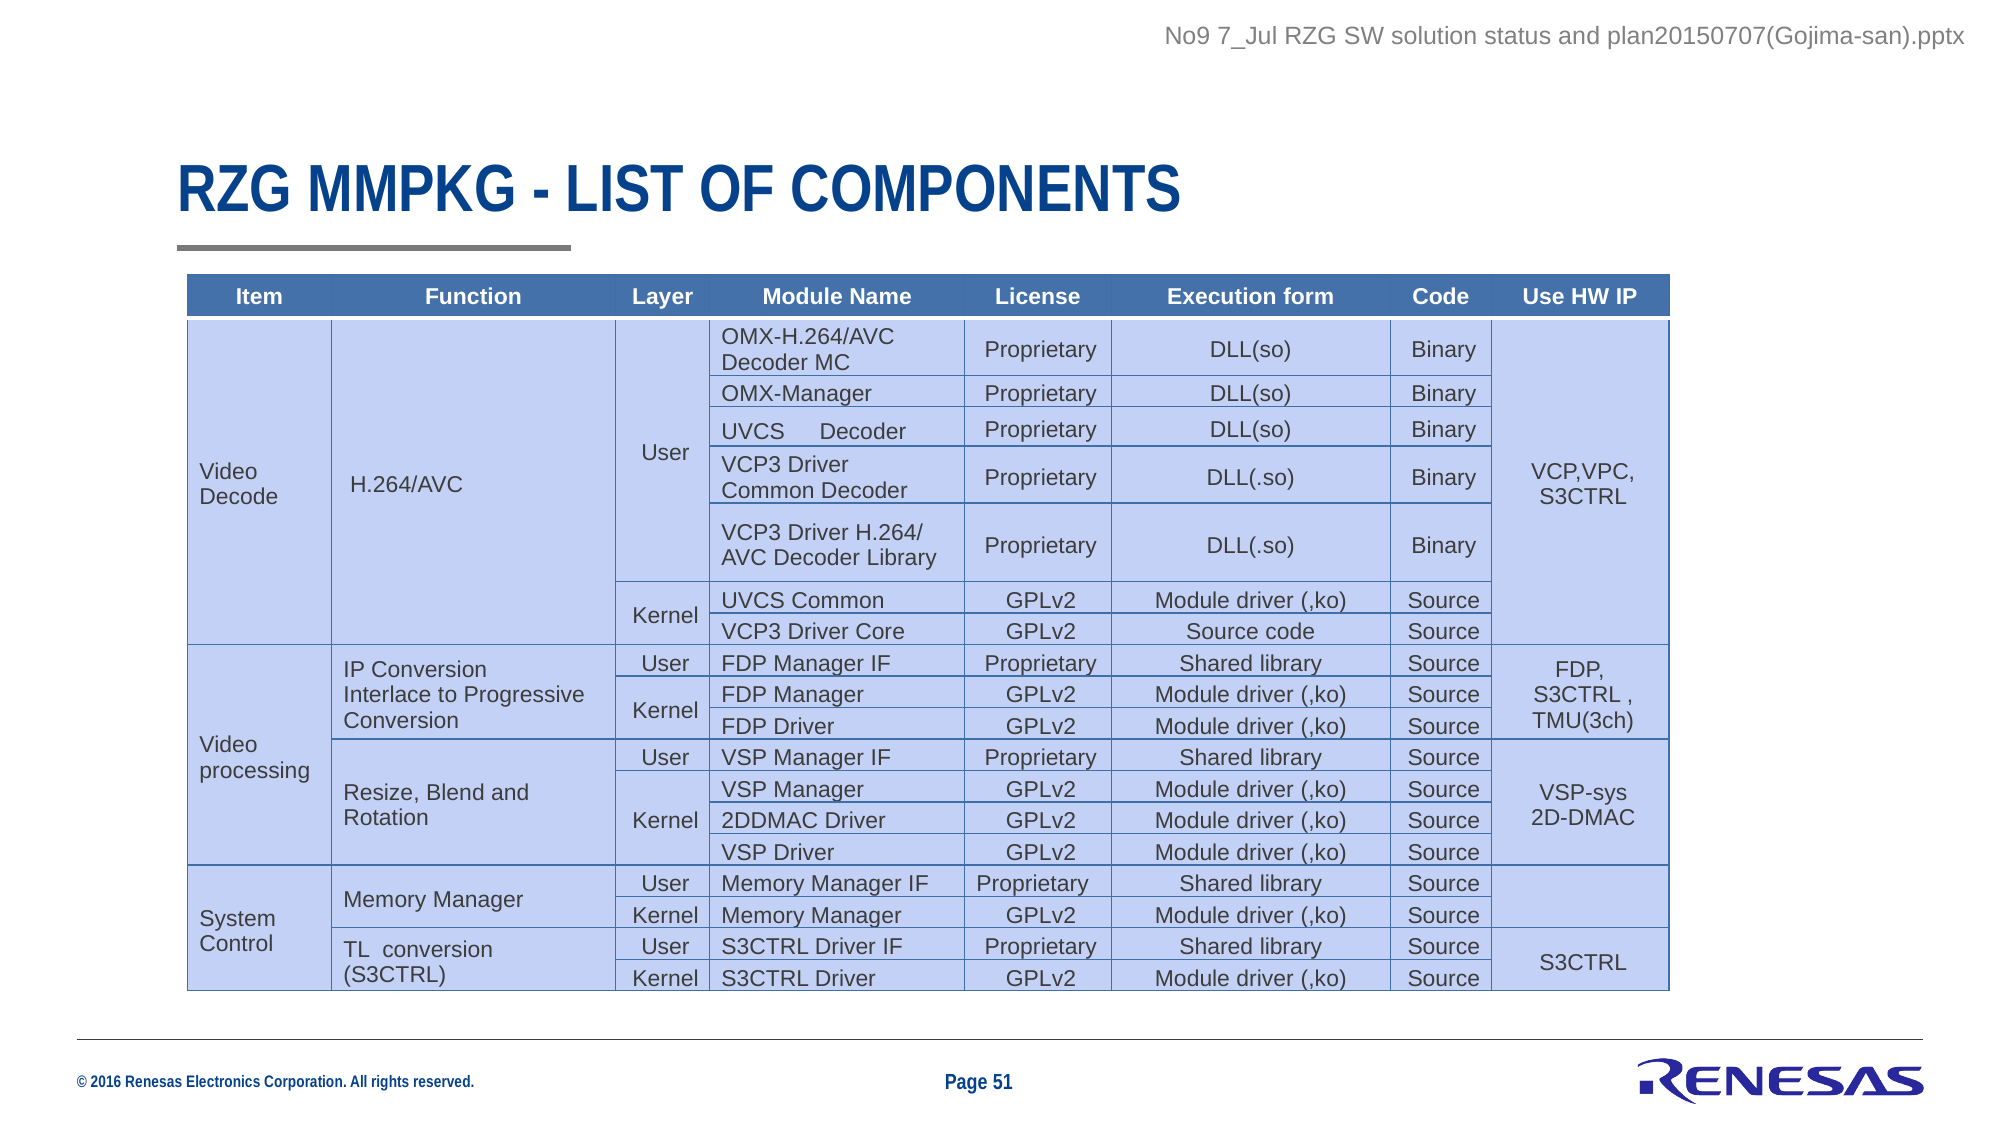

No9 7_Jul RZG SW solution status and plan20150707(Gojima-san).pptx
# RZG MMPKG - List of Components
| Item | Function | Layer | Module Name | License | Execution form | Code | Use HW IP |
| --- | --- | --- | --- | --- | --- | --- | --- |
| Video Decode | H.264/AVC | User | OMX-H.264/AVC Decoder MC | Proprietary | DLL(so) | Binary | VCP,VPC, S3CTRL |
|  |  |  | OMX-Manager | Proprietary | DLL(so) | Binary |  |
|  |  |  | UVCS　Decoder | Proprietary | DLL(so) | Binary |  |
|  |  |  | VCP3 Driver Common Decoder | Proprietary | DLL(.so) | Binary |  |
|  |  |  | VCP3 Driver H.264/ AVC Decoder Library | Proprietary | DLL(.so) | Binary |  |
|  |  | Kernel | UVCS Common | GPLv2 | Module driver (,ko) | Source |  |
|  |  |  | VCP3 Driver Core | GPLv2 | Source code | Source |  |
| Video processing | IP Conversion Interlace to Progressive Conversion | User | FDP Manager IF | Proprietary | Shared library | Source | FDP, S3CTRL , TMU(3ch) |
|  |  | Kernel | FDP Manager | GPLv2 | Module driver (,ko) | Source |  |
|  |  |  | FDP Driver | GPLv2 | Module driver (,ko) | Source |  |
|  | Resize, Blend and Rotation | User | VSP Manager IF | Proprietary | Shared library | Source | VSP-sys 2D-DMAC |
|  |  | Kernel | VSP Manager | GPLv2 | Module driver (,ko) | Source |  |
|  |  |  | 2DDMAC Driver | GPLv2 | Module driver (,ko) | Source |  |
|  |  |  | VSP Driver | GPLv2 | Module driver (,ko) | Source |  |
| System Control | Memory Manager | User | Memory Manager IF | Proprietary | Shared library | Source |  |
|  |  | Kernel | Memory Manager | GPLv2 | Module driver (,ko) | Source |  |
|  | TL conversion (S3CTRL) | User | S3CTRL Driver IF | Proprietary | Shared library | Source | S3CTRL |
|  |  | Kernel | S3CTRL Driver | GPLv2 | Module driver (,ko) | Source |  |
Page 51